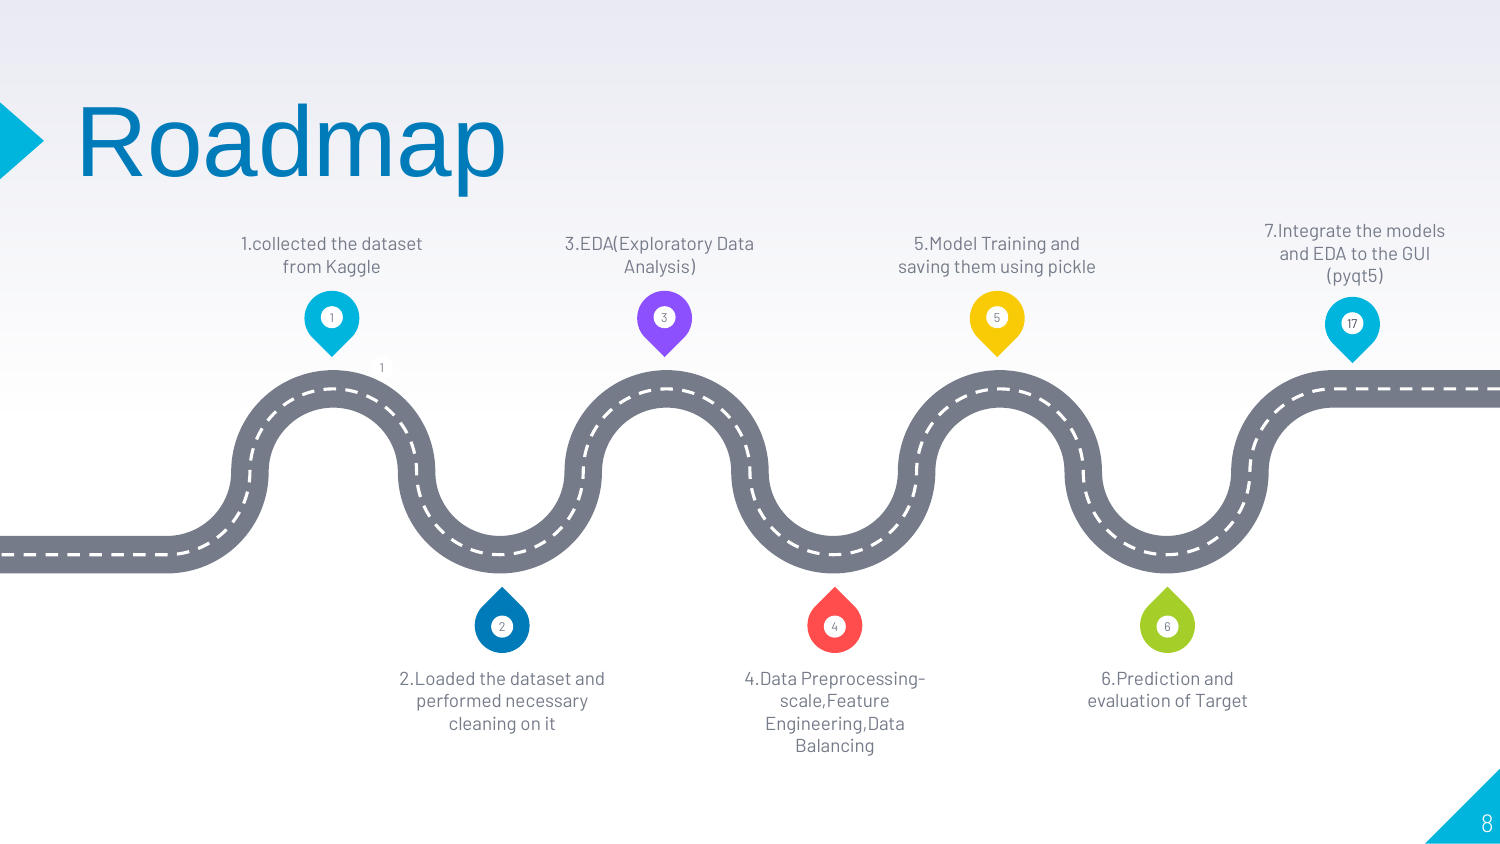

# Roadmap
1.collected the dataset from Kaggle
3.EDA(Exploratory Data Analysis)
5.Model Training and saving them using pickle
7.Integrate the models and EDA to the GUI (pyqt5)

1

3

5

17
1

2

4

6
2.Loaded the dataset and performed necessary cleaning on it
4.Data Preprocessing-
scale,Feature Engineering,Data Balancing
6.Prediction and evaluation of Target
8